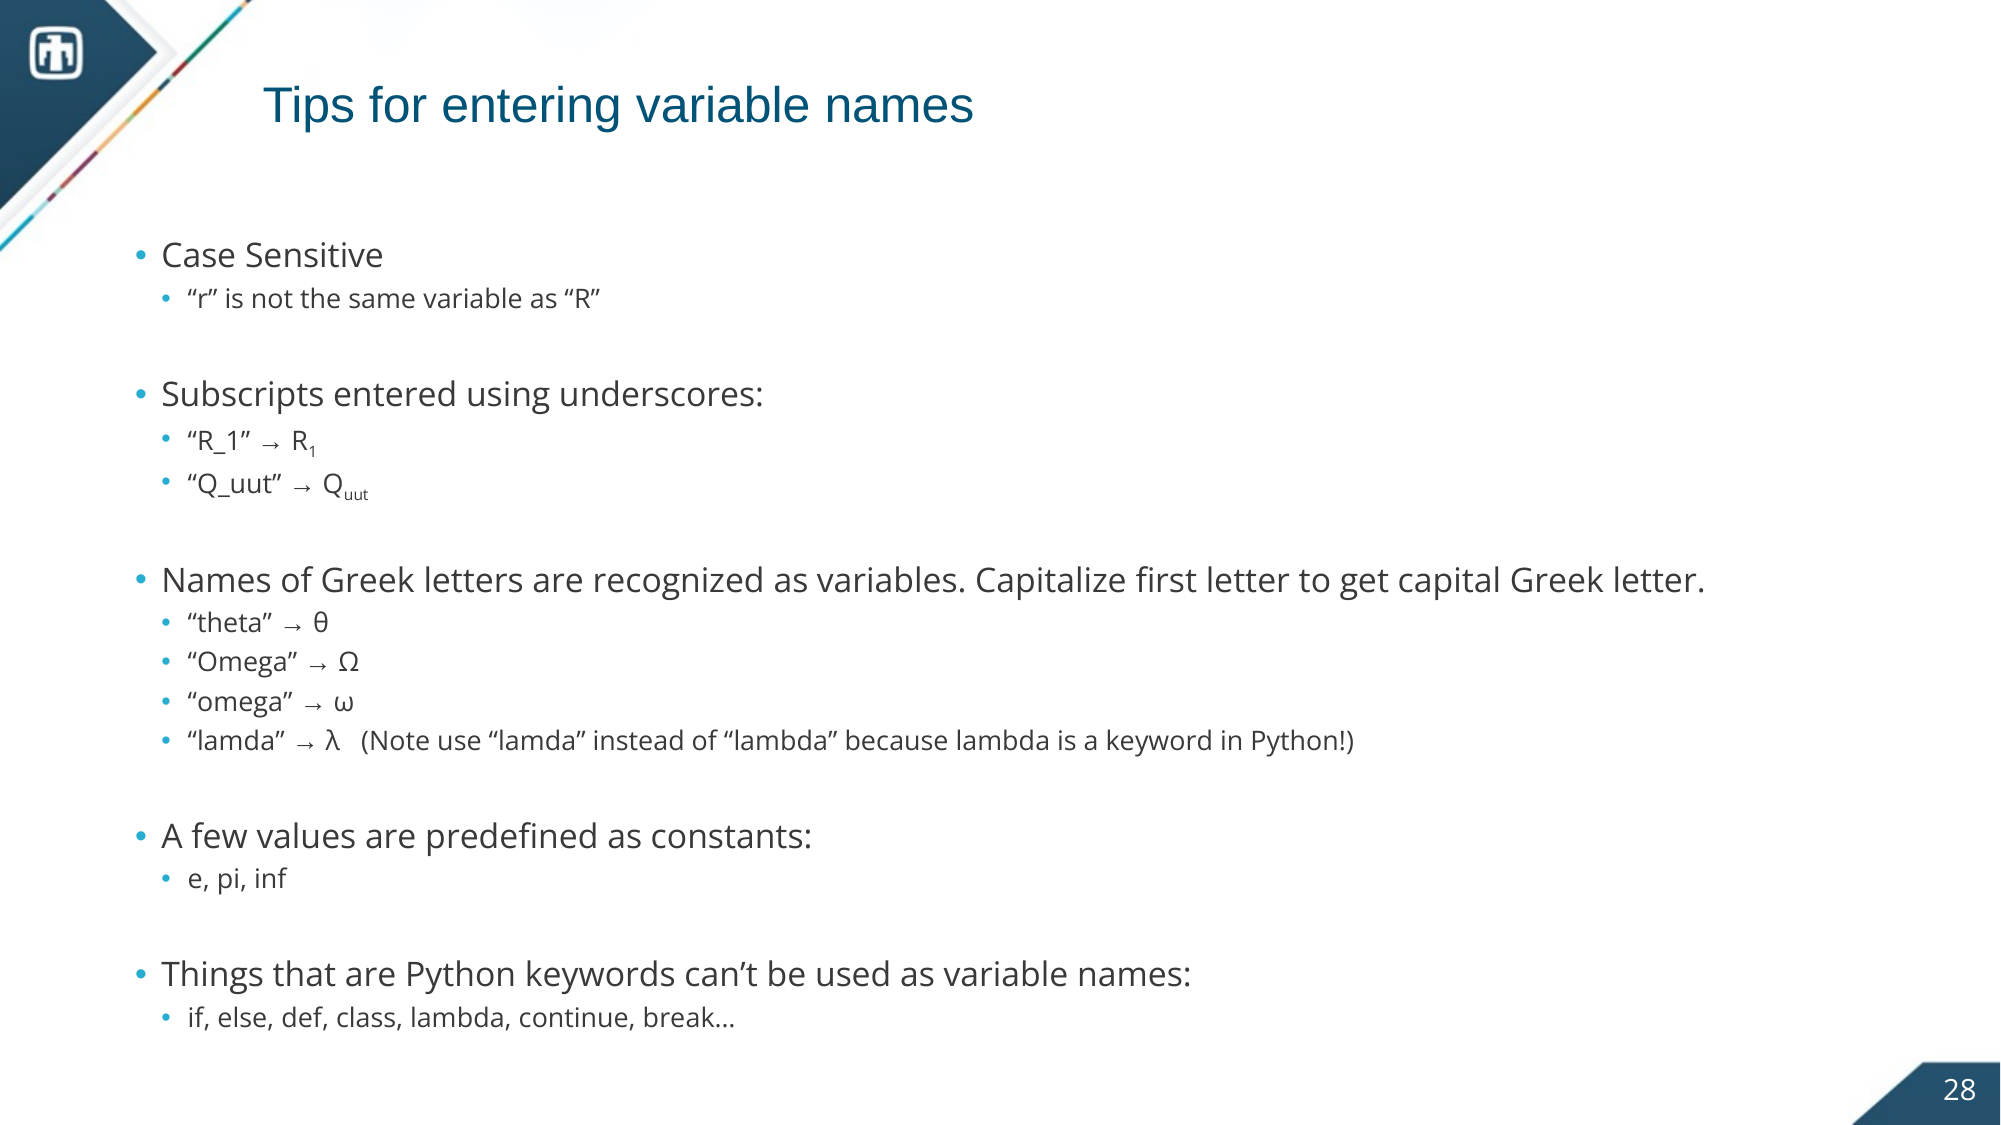

# Tips for entering variable names
Case Sensitive
“r” is not the same variable as “R”

Subscripts entered using underscores:
“R_1” → R1
“Q_uut” → Quut

Names of Greek letters are recognized as variables. Capitalize first letter to get capital Greek letter.
“theta” → θ
“Omega” → Ω
“omega” → ω
“lamda” → λ   (Note use “lamda” instead of “lambda” because lambda is a keyword in Python!)

A few values are predefined as constants:
e, pi, inf

Things that are Python keywords can’t be used as variable names:
if, else, def, class, lambda, continue, break…

28